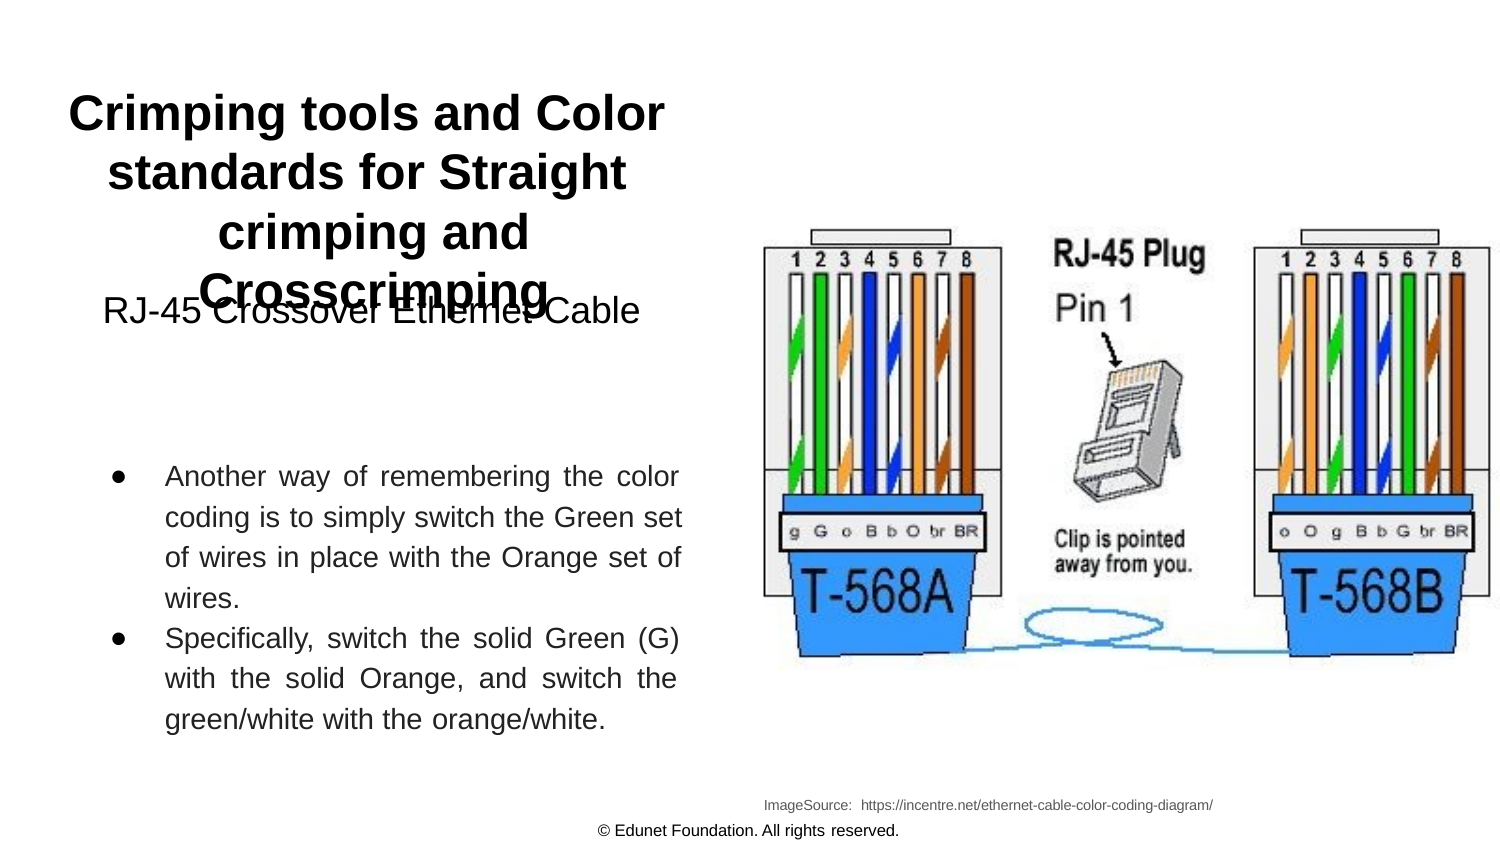

# Crimping tools and Color  standards for Straight  crimping and Crosscrimping

RJ-45 Crossover Ethernet Cable
Another way of remembering the color  coding is to simply switch the Green set  of wires in place with the Orange set of  wires.
Specifically, switch the solid Green (G)  with the solid Orange, and switch the  green/white with the orange/white.
ImageSource:  https://incentre.net/ethernet-cable-color-coding-diagram/
© Edunet Foundation. All rights reserved.